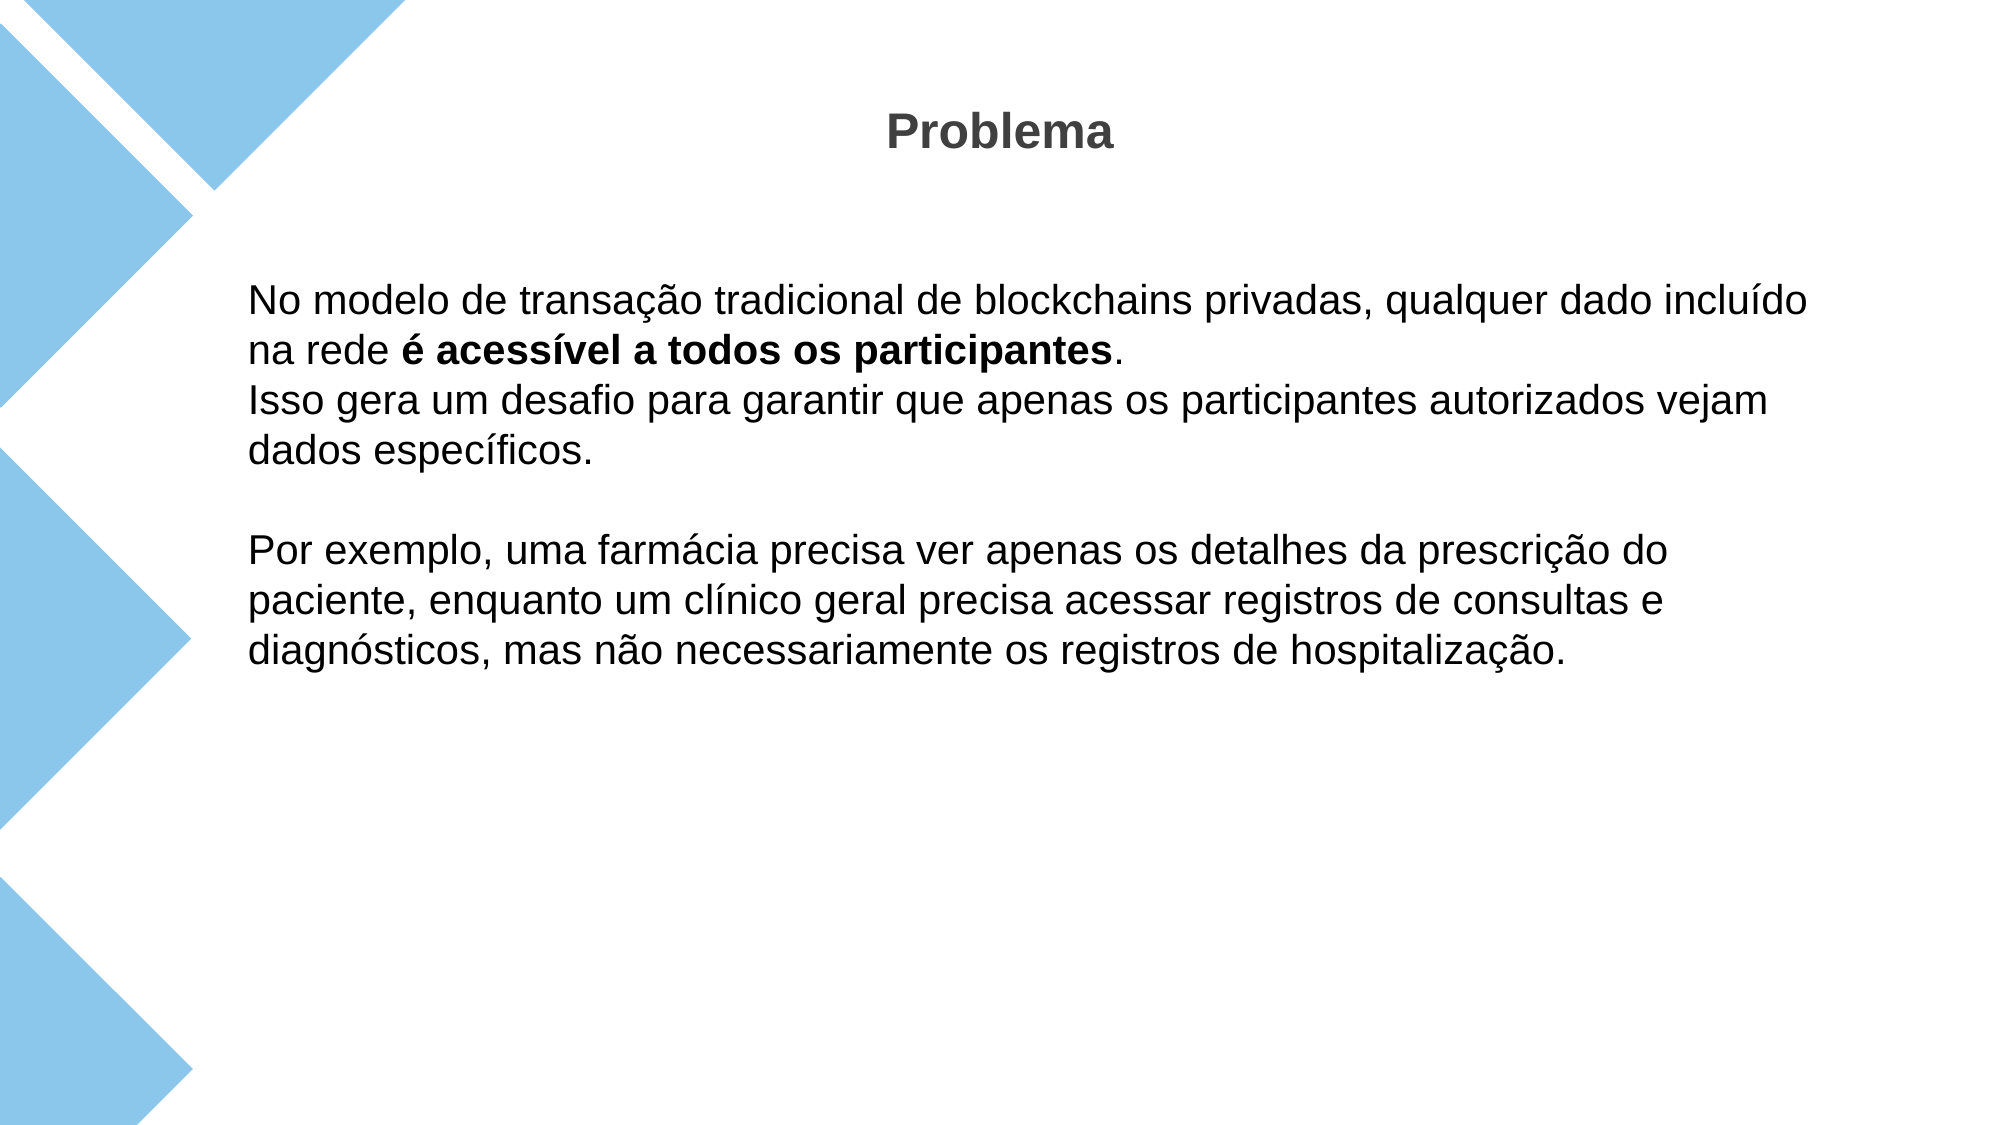

Problema

No modelo de transação tradicional de blockchains privadas, qualquer dado incluído na rede é acessível a todos os participantes.
Isso gera um desafio para garantir que apenas os participantes autorizados vejam dados específicos.

Por exemplo, uma farmácia precisa ver apenas os detalhes da prescrição do paciente, enquanto um clínico geral precisa acessar registros de consultas e diagnósticos, mas não necessariamente os registros de hospitalização.